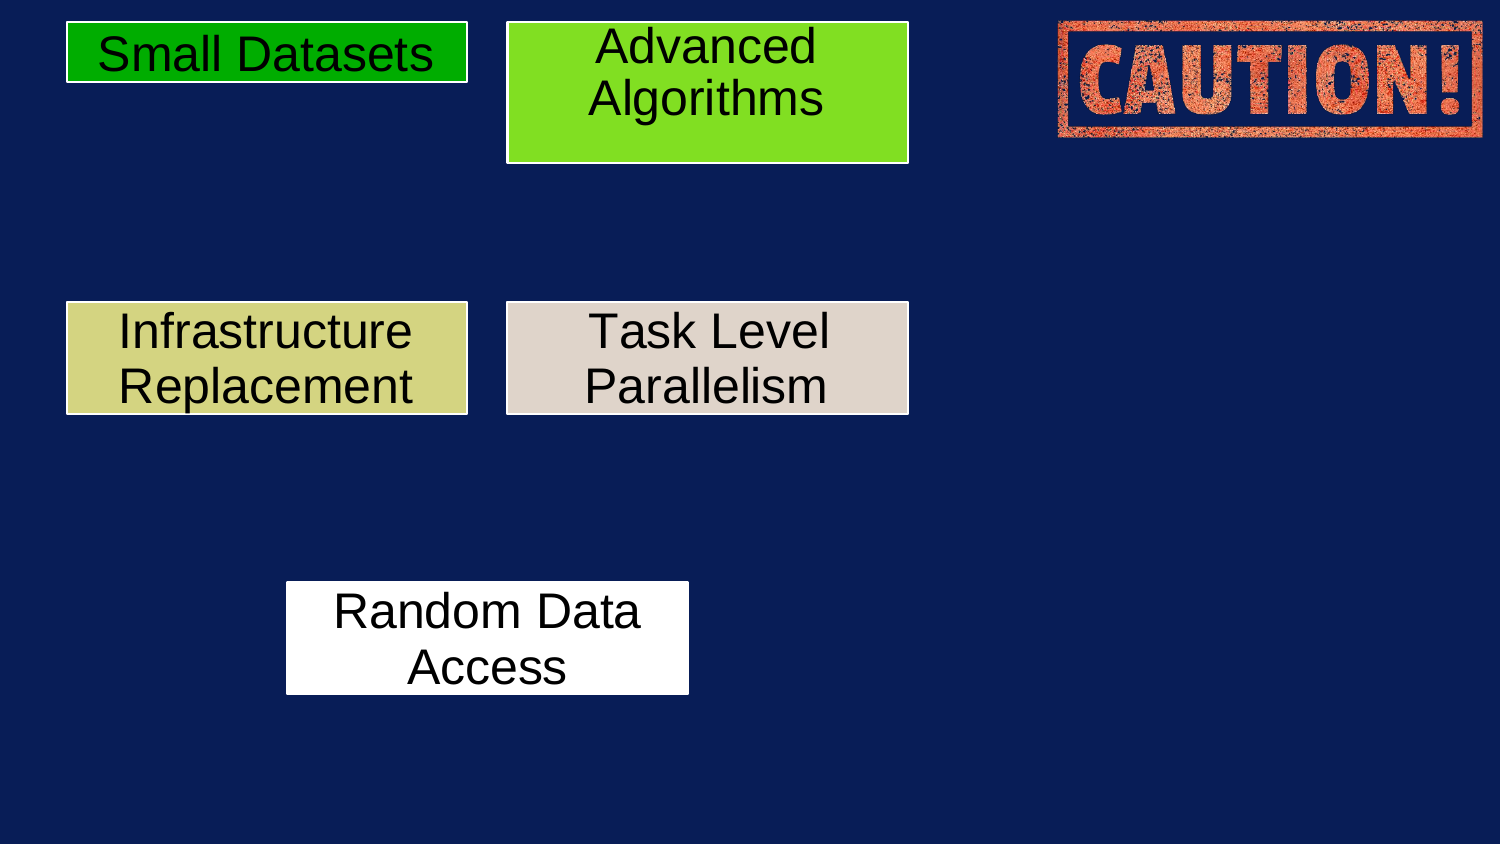

Small Datasets
# Advanced Algorithms
Infrastructure
Replacement
Task Level
Parallelism
Random Data
Access